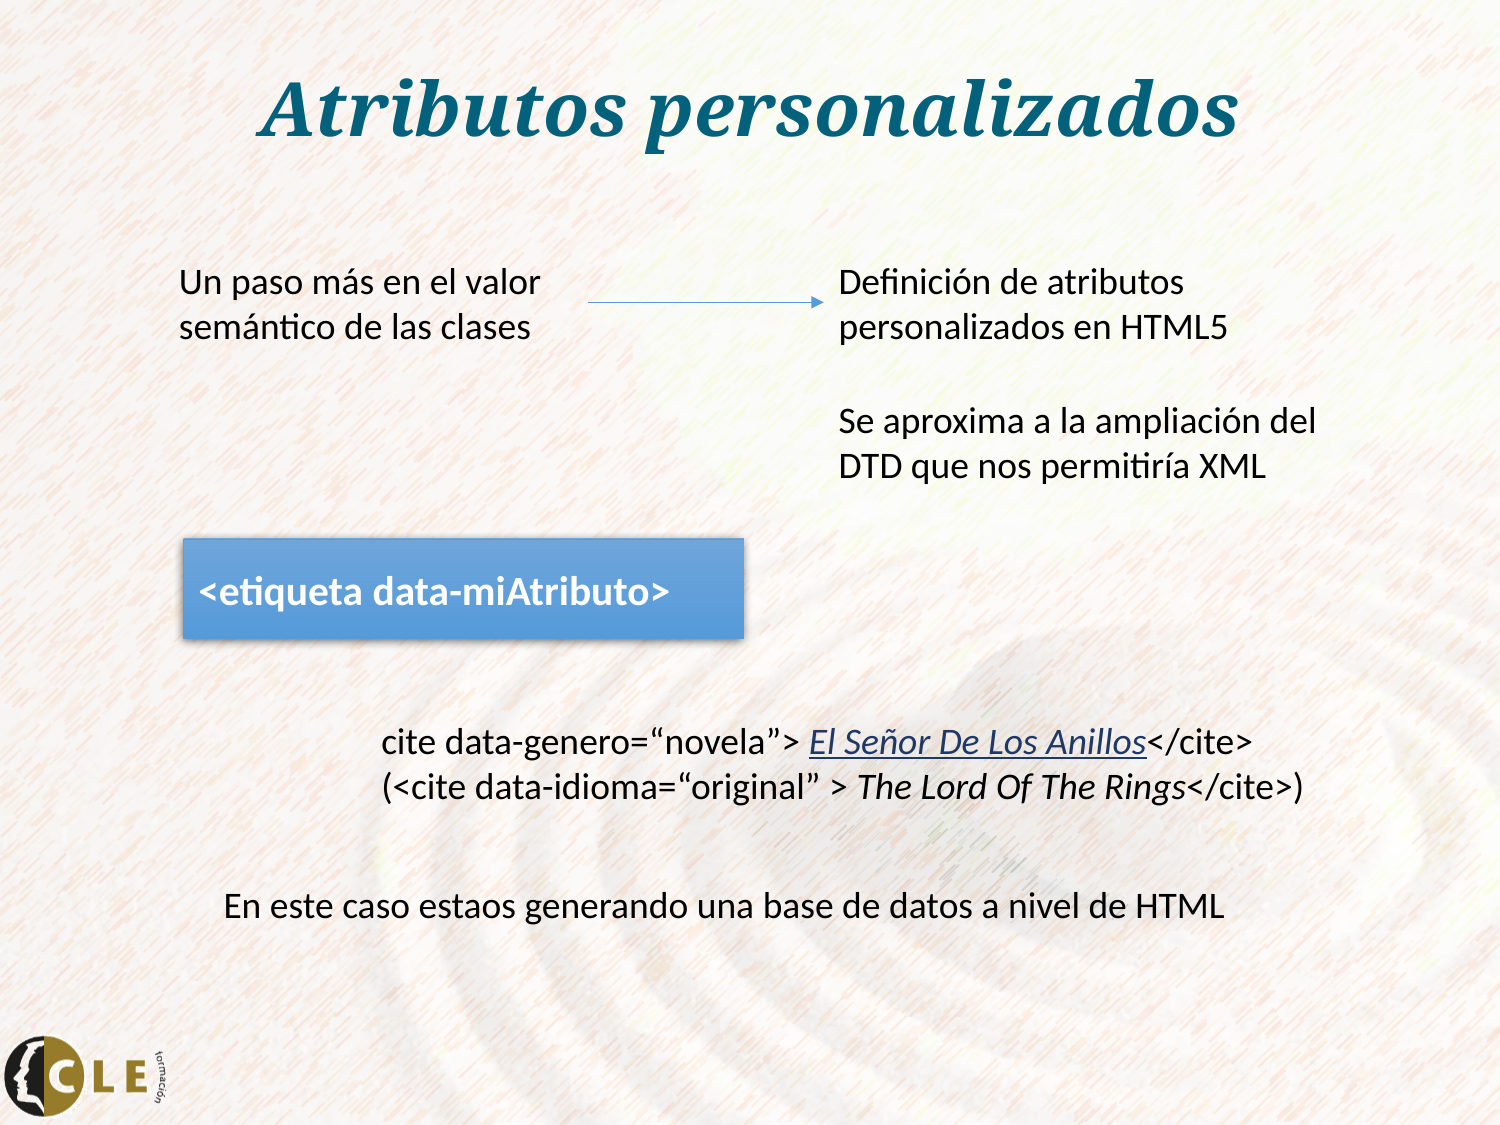

# Atributos personalizados
Un paso más en el valor semántico de las clases
Definición de atributos personalizados en HTML5
Se aproxima a la ampliación del  DTD que nos permitiría XML
<etiqueta data-miAtributo>
cite data-genero=“novela”> El Señor De Los Anillos</cite>
(<cite data-idioma=“original” > The Lord Of The Rings</cite>)
En este caso estaos generando una base de datos a nivel de HTML